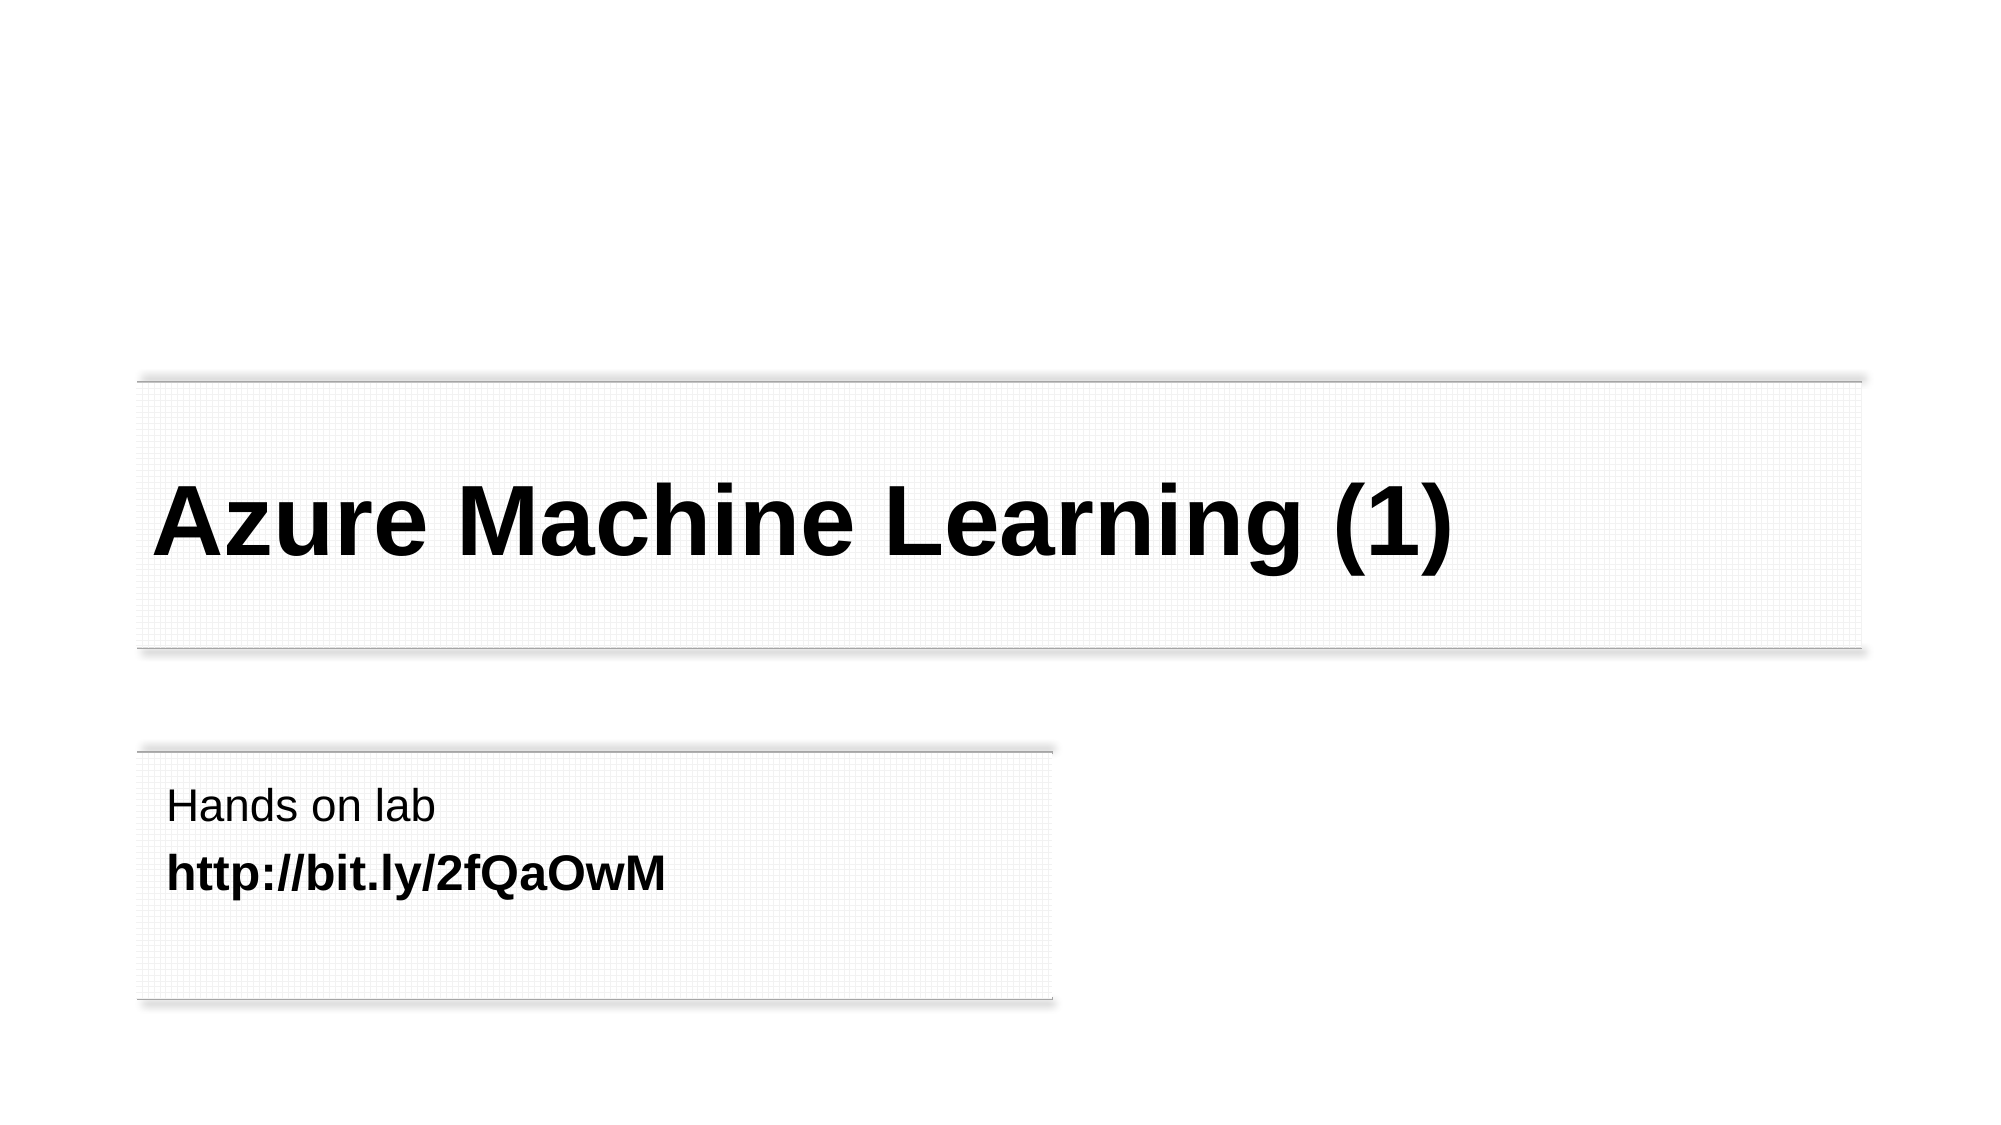

# Azure Machine Learning (1)
Hands on lab
http://bit.ly/2fQaOwM